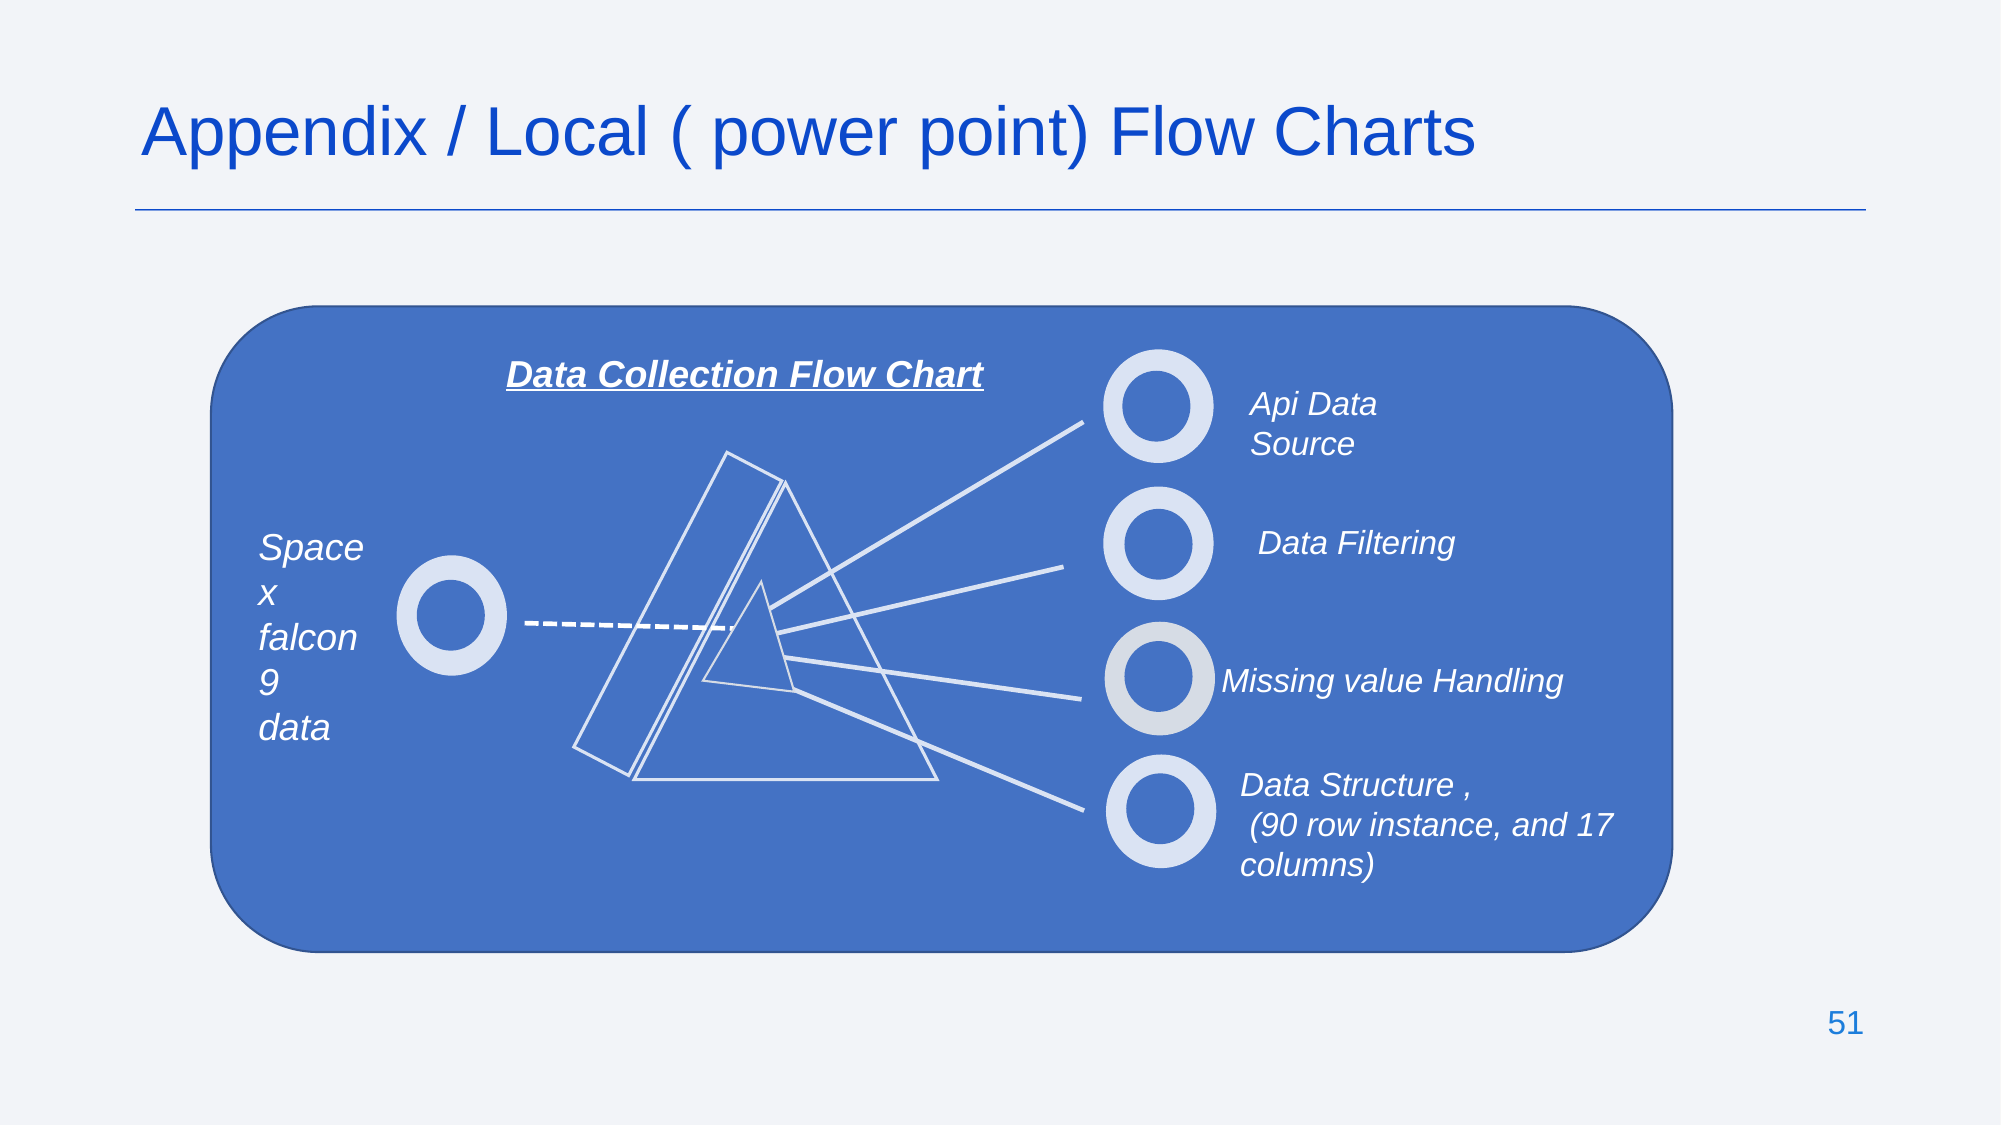

Appendix / Local ( power point) Flow Charts

Data Collection Flow Chart

Api Data Source

Data Filtering
Space x falcon 9
data

Missing value Handling

Data Structure ,
 (90 row instance, and 17 columns)

51